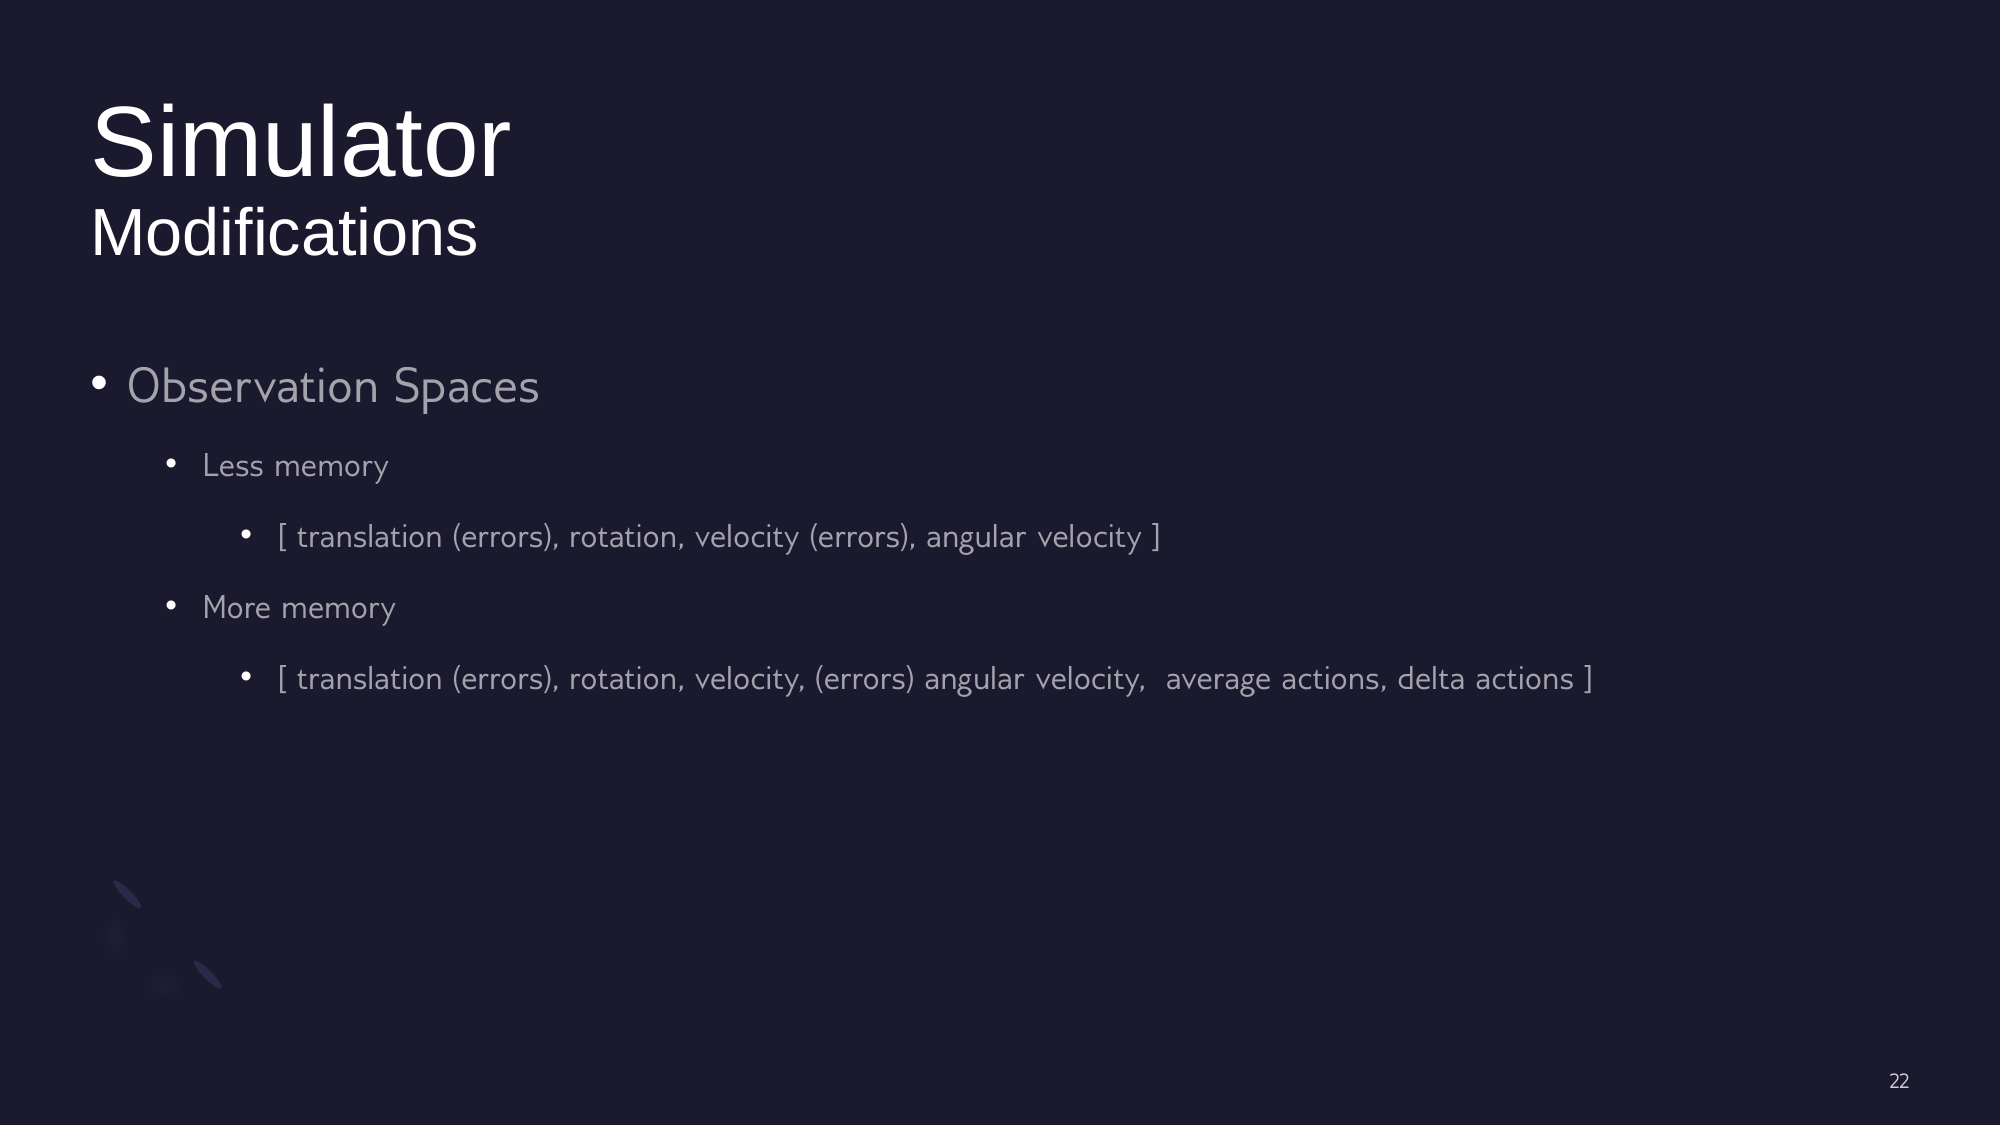

# Simulator Modifications
Observation Spaces
Less memory
[ translation (errors), rotation, velocity (errors), angular velocity ]
More memory
[ translation (errors), rotation, velocity, (errors) angular velocity,  average actions, delta actions ]
22